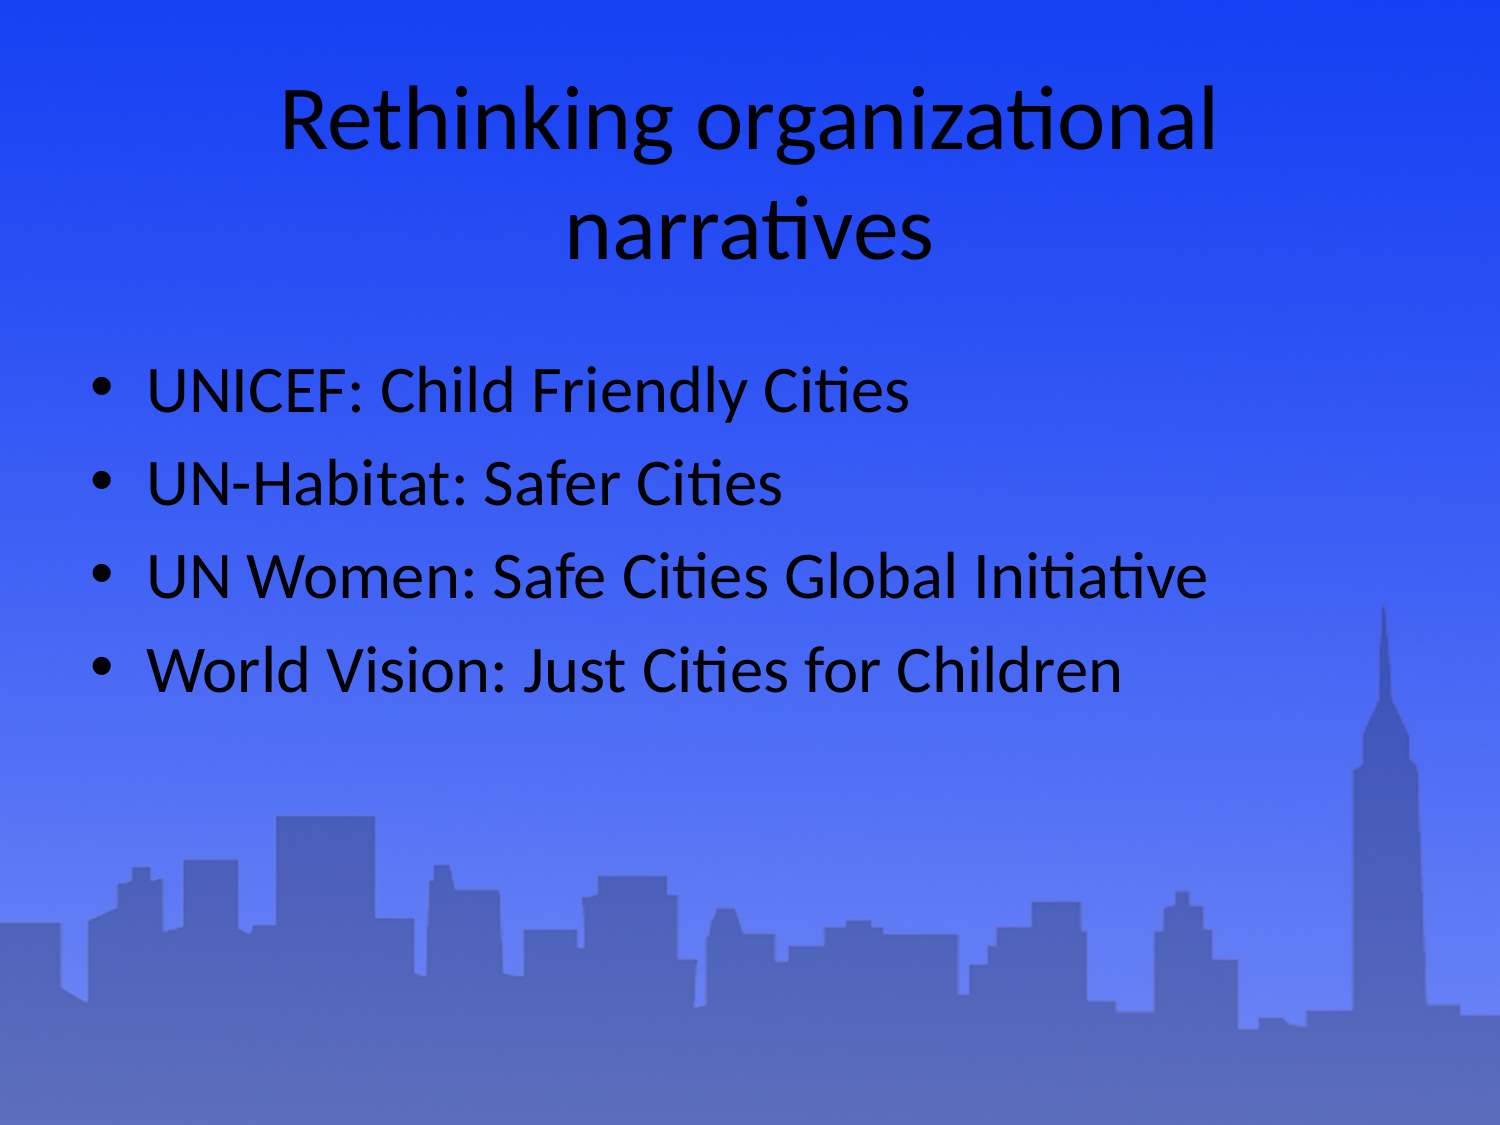

# Rethinking organizational narratives
UNICEF: Child Friendly Cities
UN-Habitat: Safer Cities
UN Women: Safe Cities Global Initiative
World Vision: Just Cities for Children